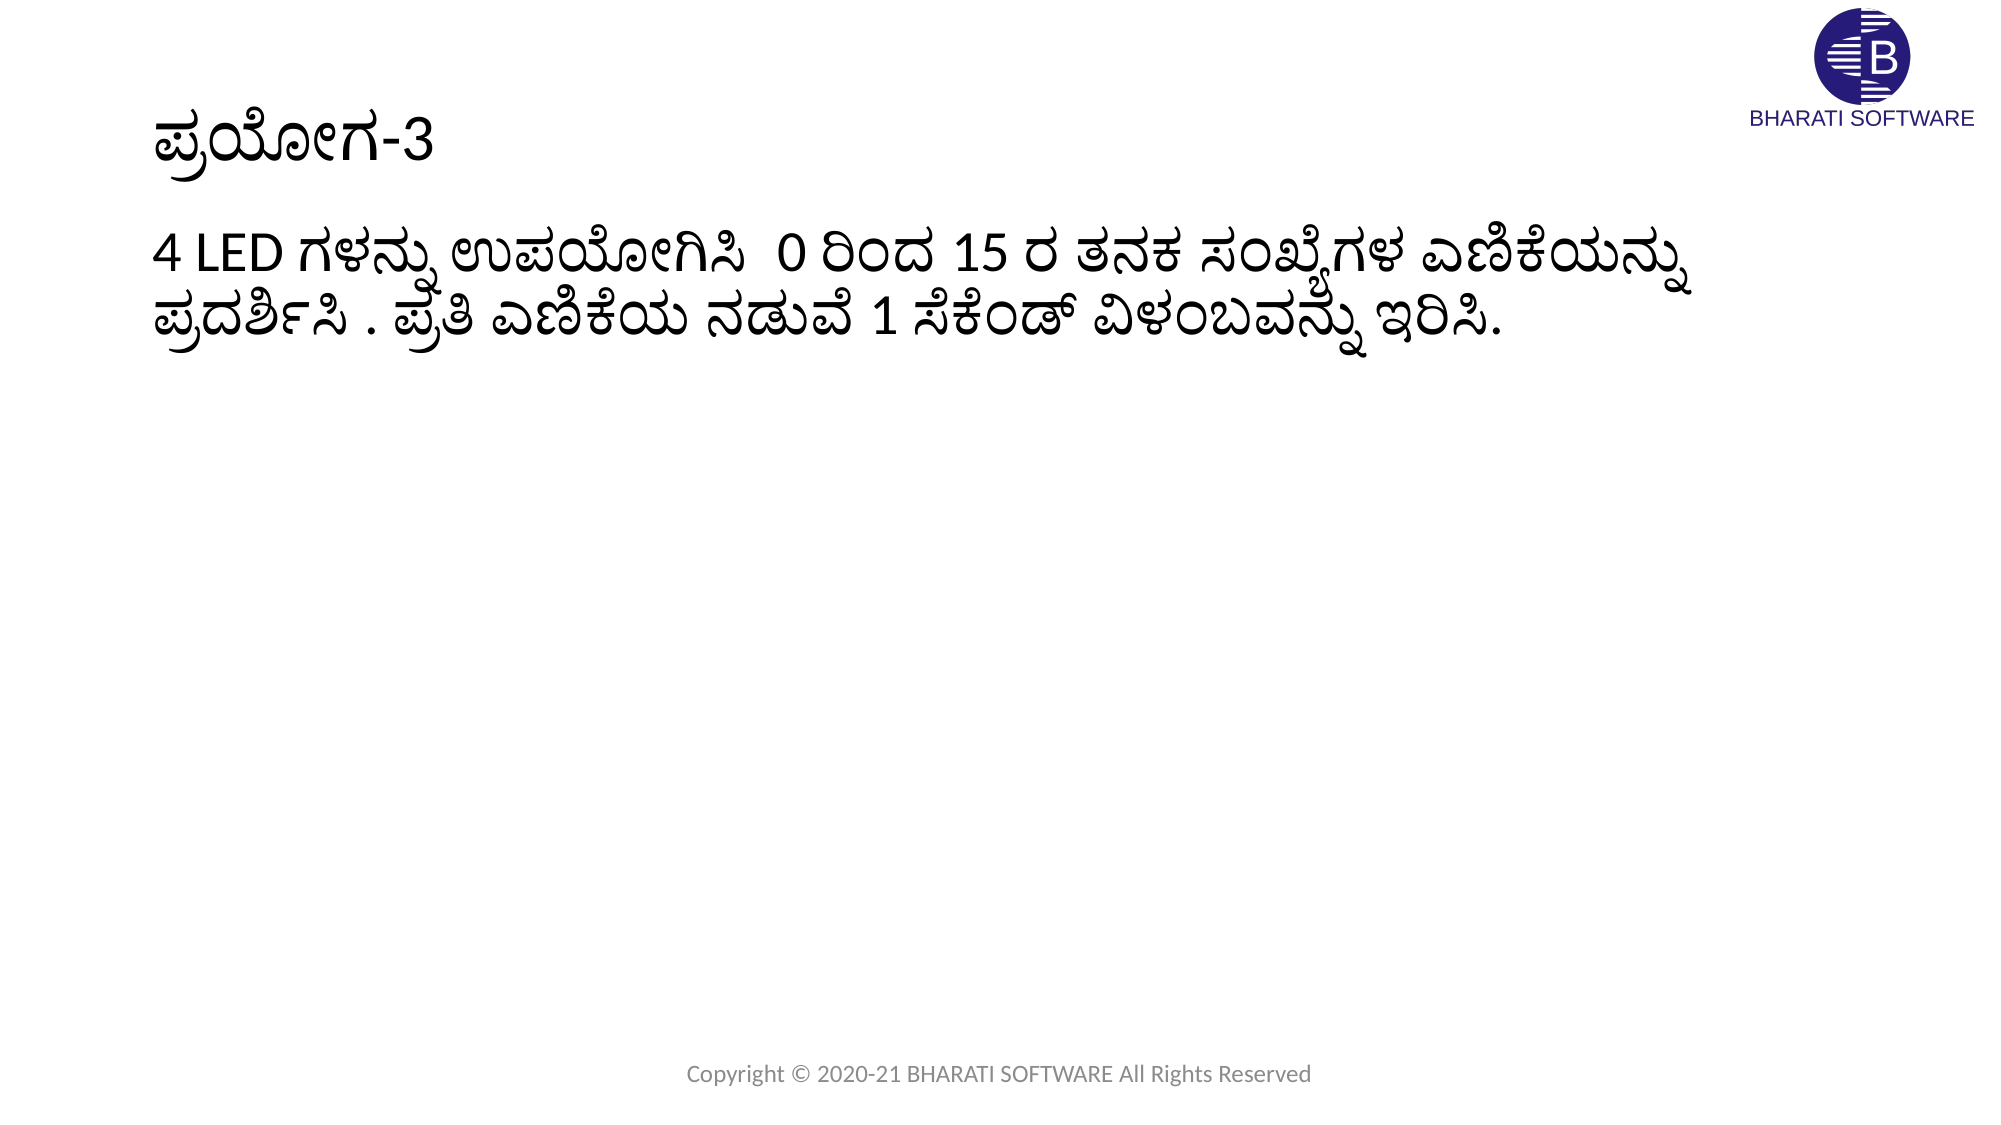

# ಪ್ರಯೋಗ-3
4 LED ಗಳನ್ನು ಉಪಯೋಗಿಸಿ  0 ರಿಂದ 15 ರ ತನಕ ಸಂಖ್ಯೆಗಳ ಎಣಿಕೆಯನ್ನು ಪ್ರದರ್ಶಿಸಿ . ಪ್ರತಿ ಎಣಿಕೆಯ ನಡುವೆ 1 ಸೆಕೆಂಡ್ ವಿಳಂಬವನ್ನು ಇರಿಸಿ.
Copyright © 2020-21 BHARATI SOFTWARE All Rights Reserved